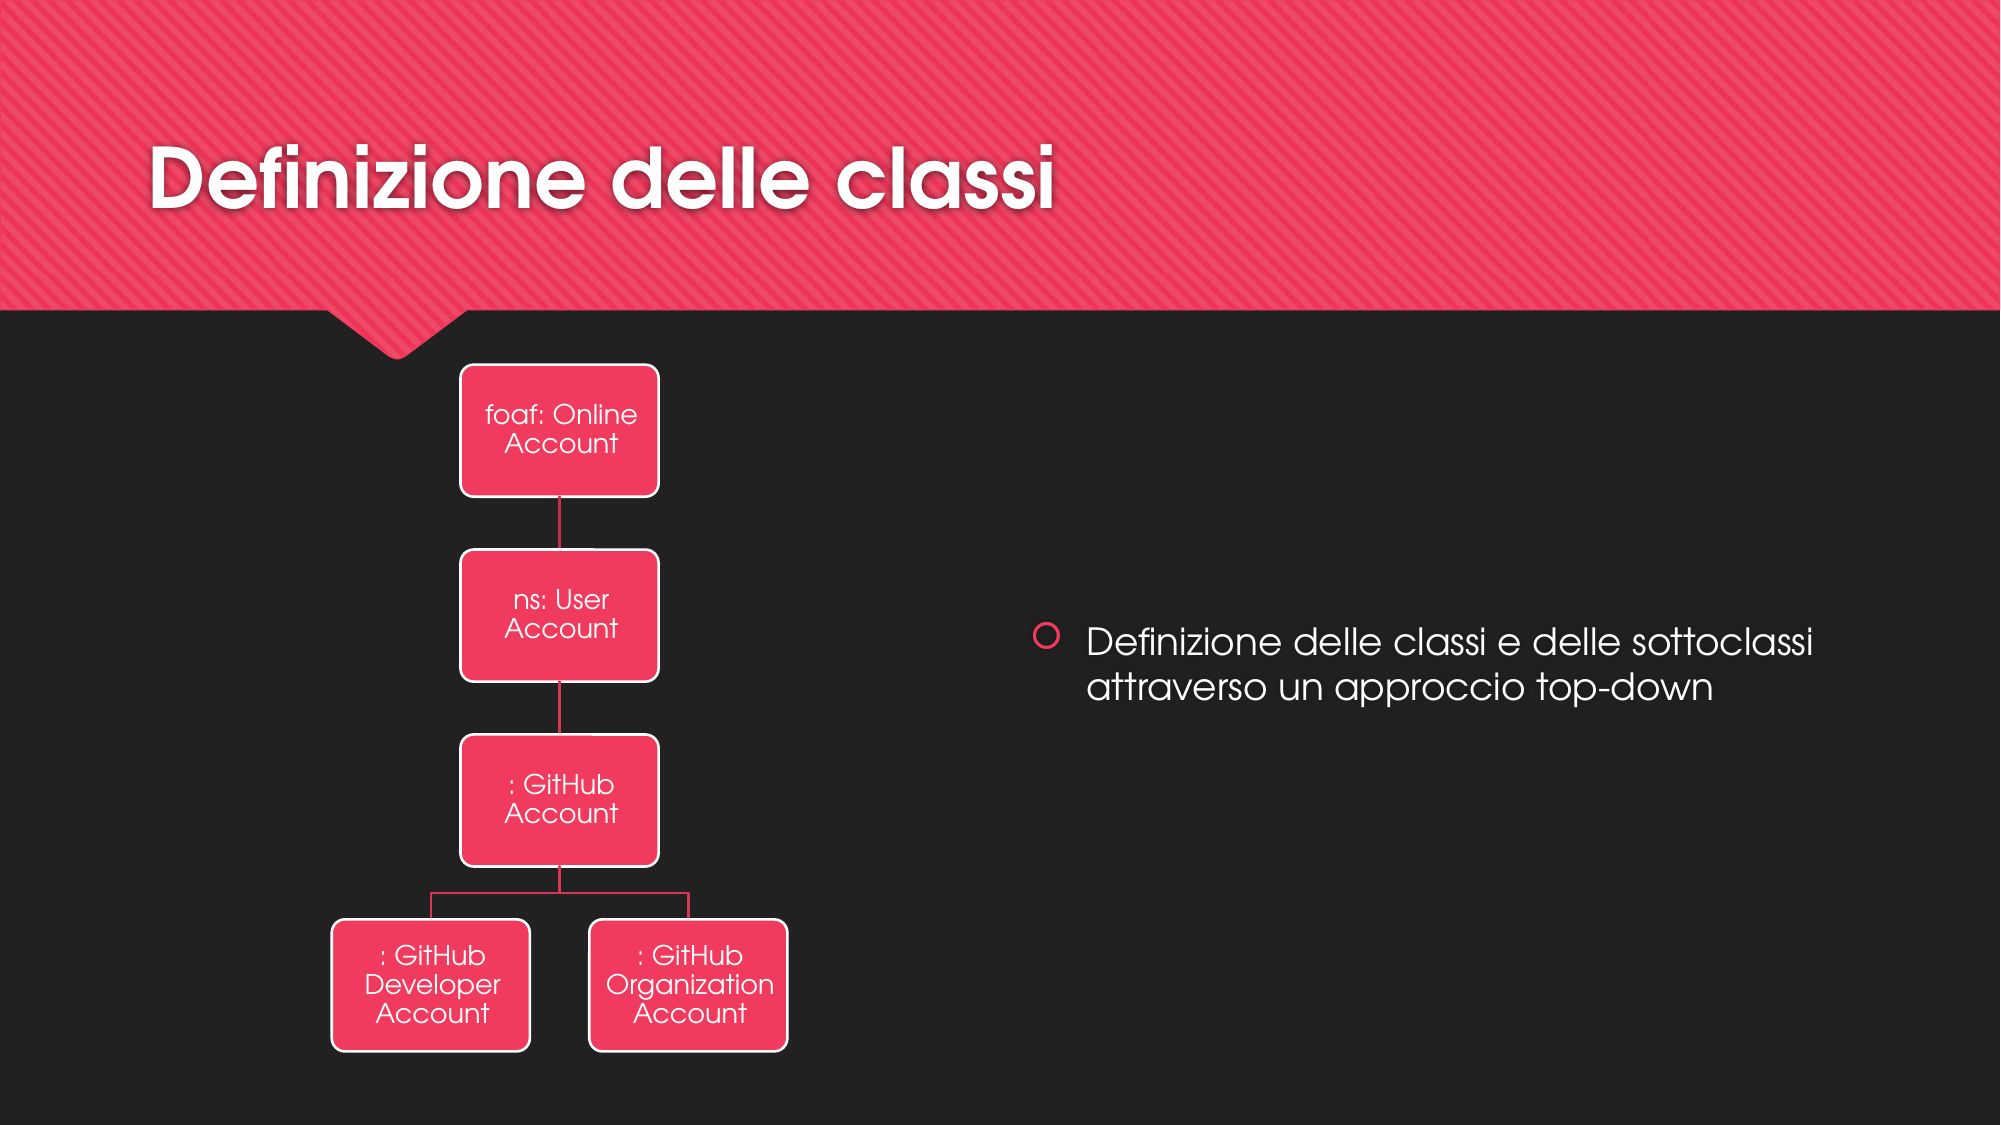

# Definizione delle classi
Definizione delle classi e delle sottoclassi attraverso un approccio top-down
foaf: Online Account
ns: User Account
: GitHub Account
: GitHub Developer Account
: GitHub Organization Account